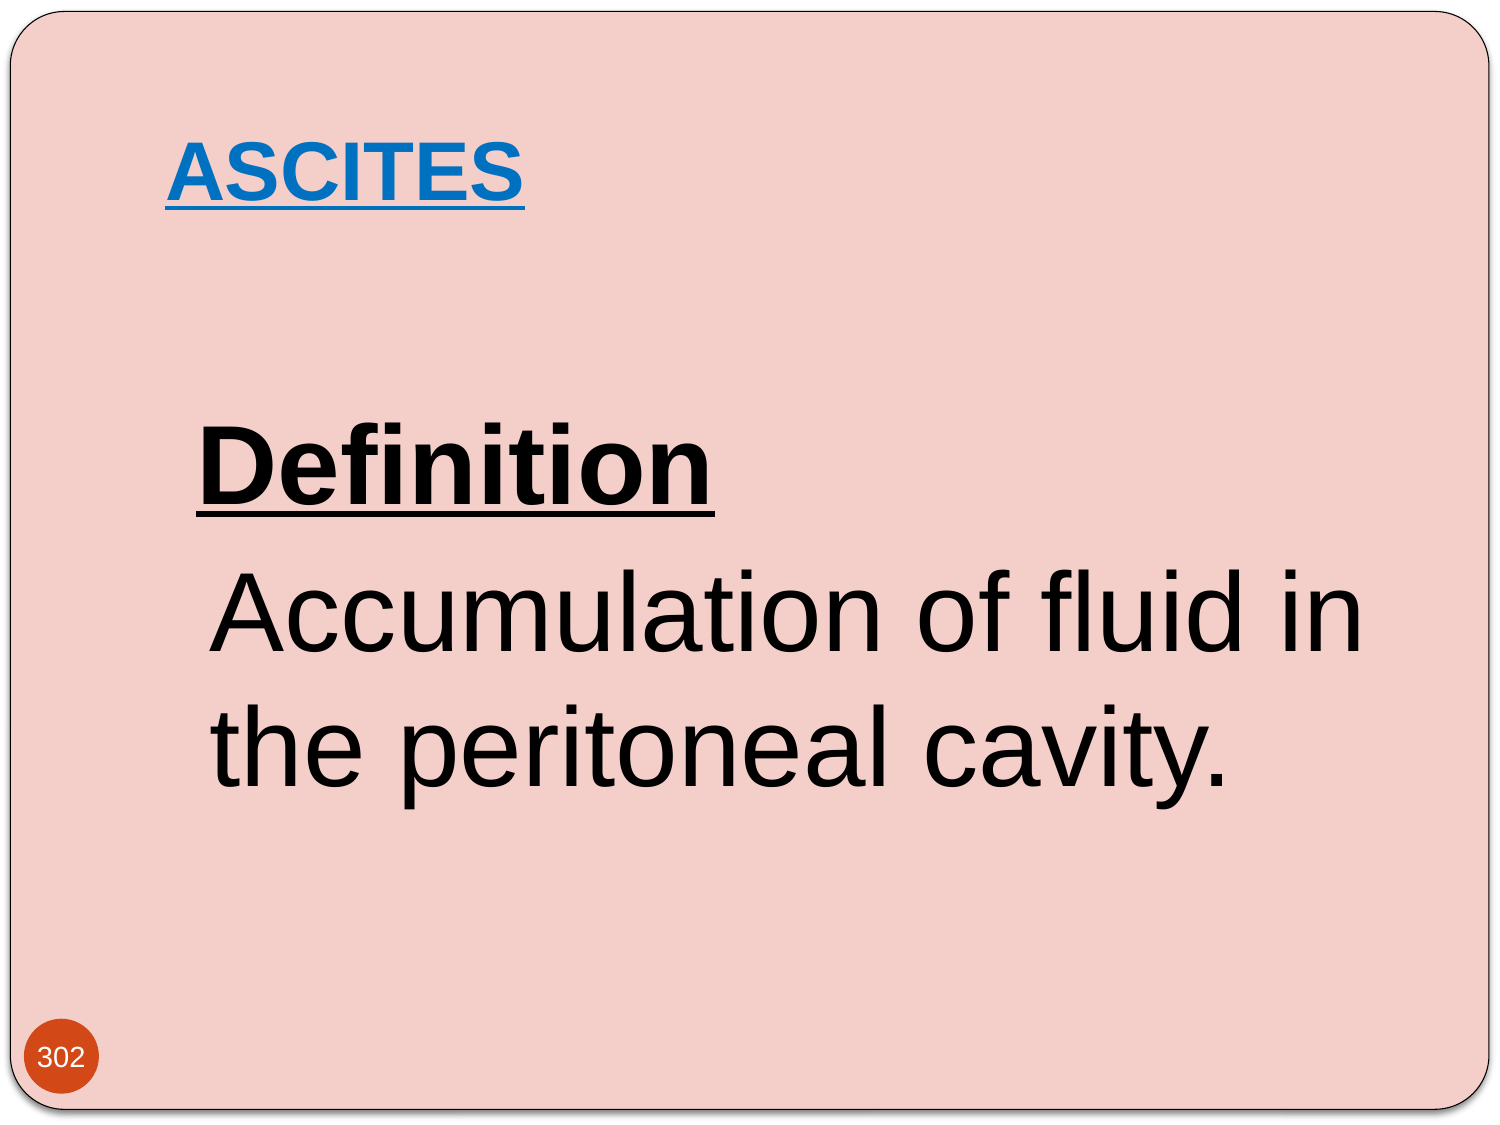

# ASCITES

 Definition
	Accumulation of fluid in the peritoneal cavity.

302